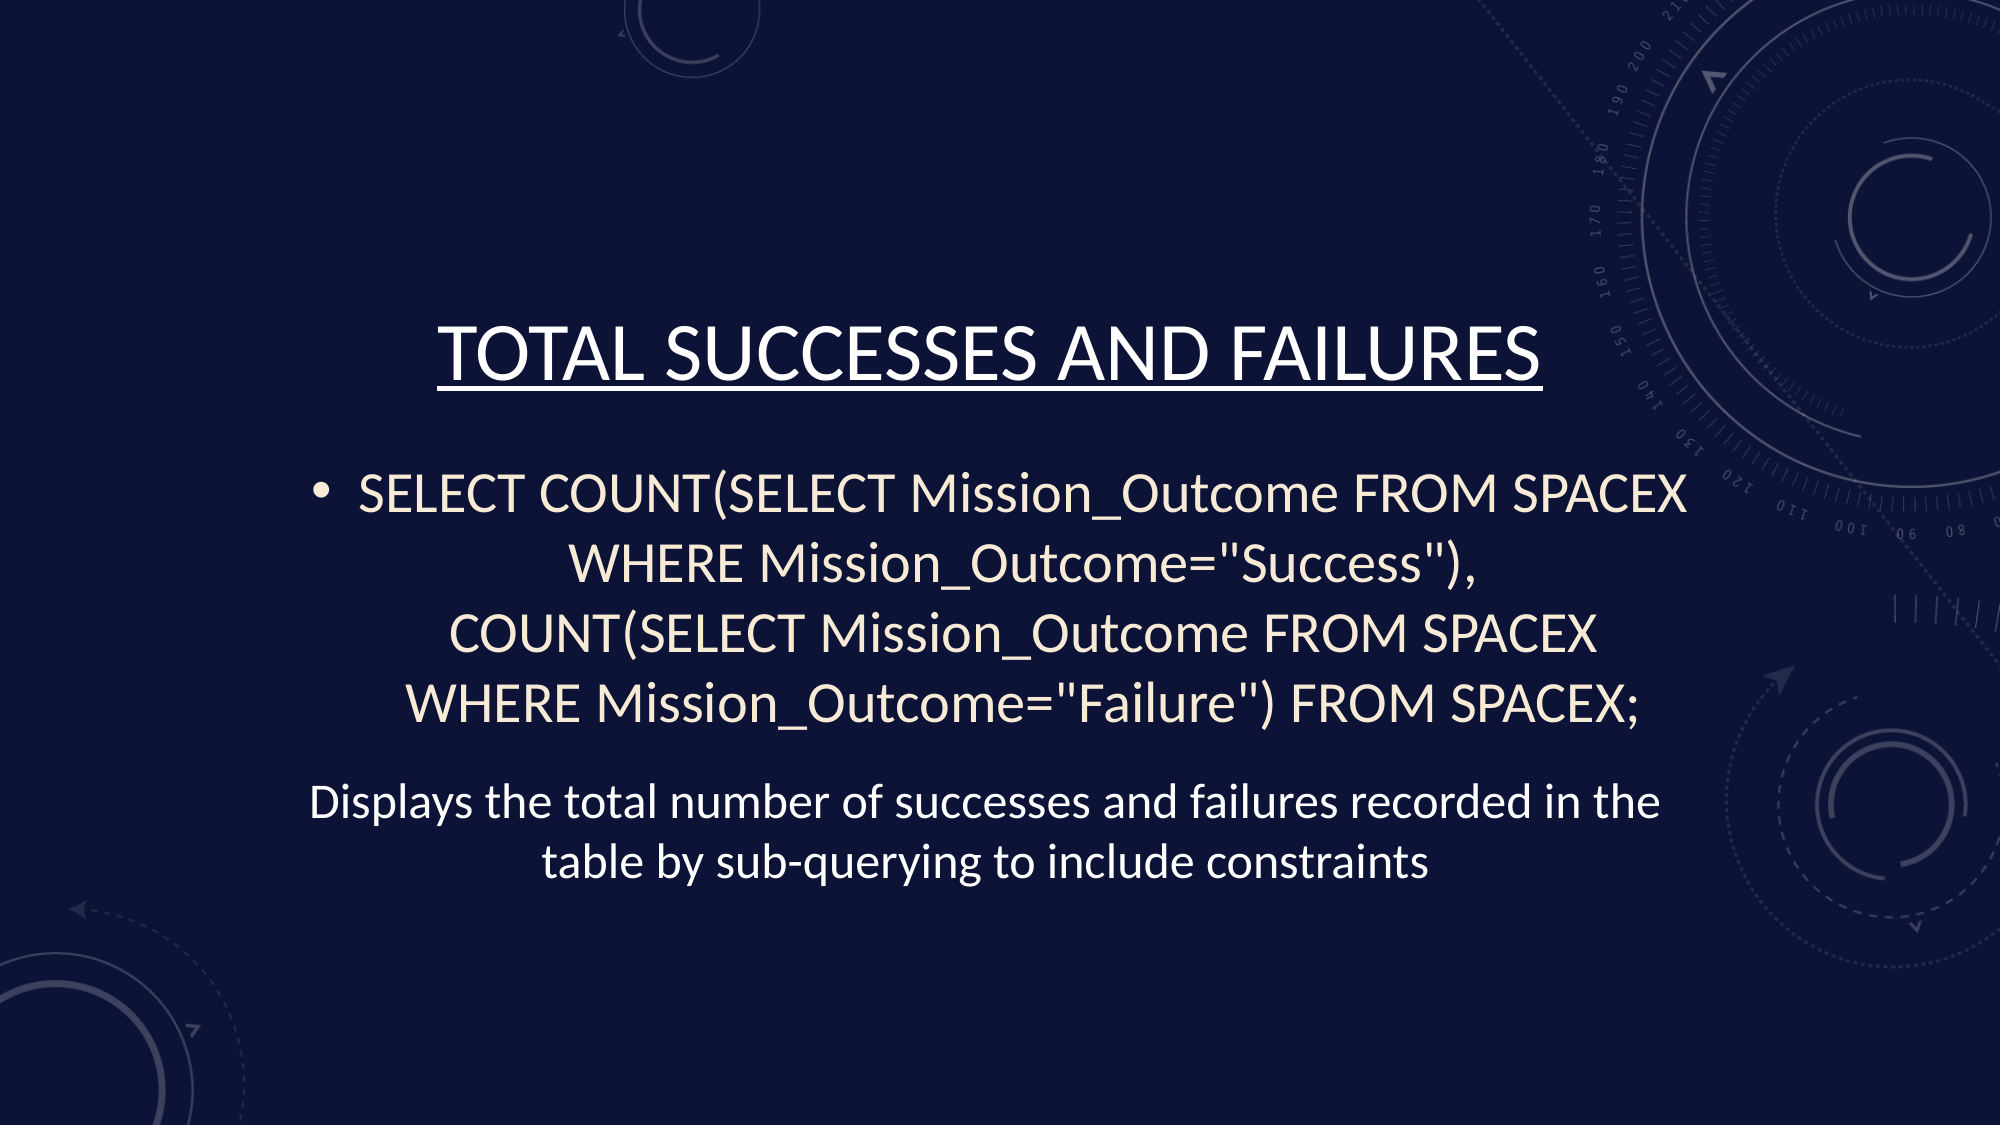

# Total successes and failures
SELECT COUNT(SELECT Mission_Outcome FROM SPACEX WHERE Mission_Outcome="Success"), COUNT(SELECT Mission_Outcome FROM SPACEX WHERE Mission_Outcome="Failure") FROM SPACEX;

Displays the total number of successes and failures recorded in the table by sub-querying to include constraints